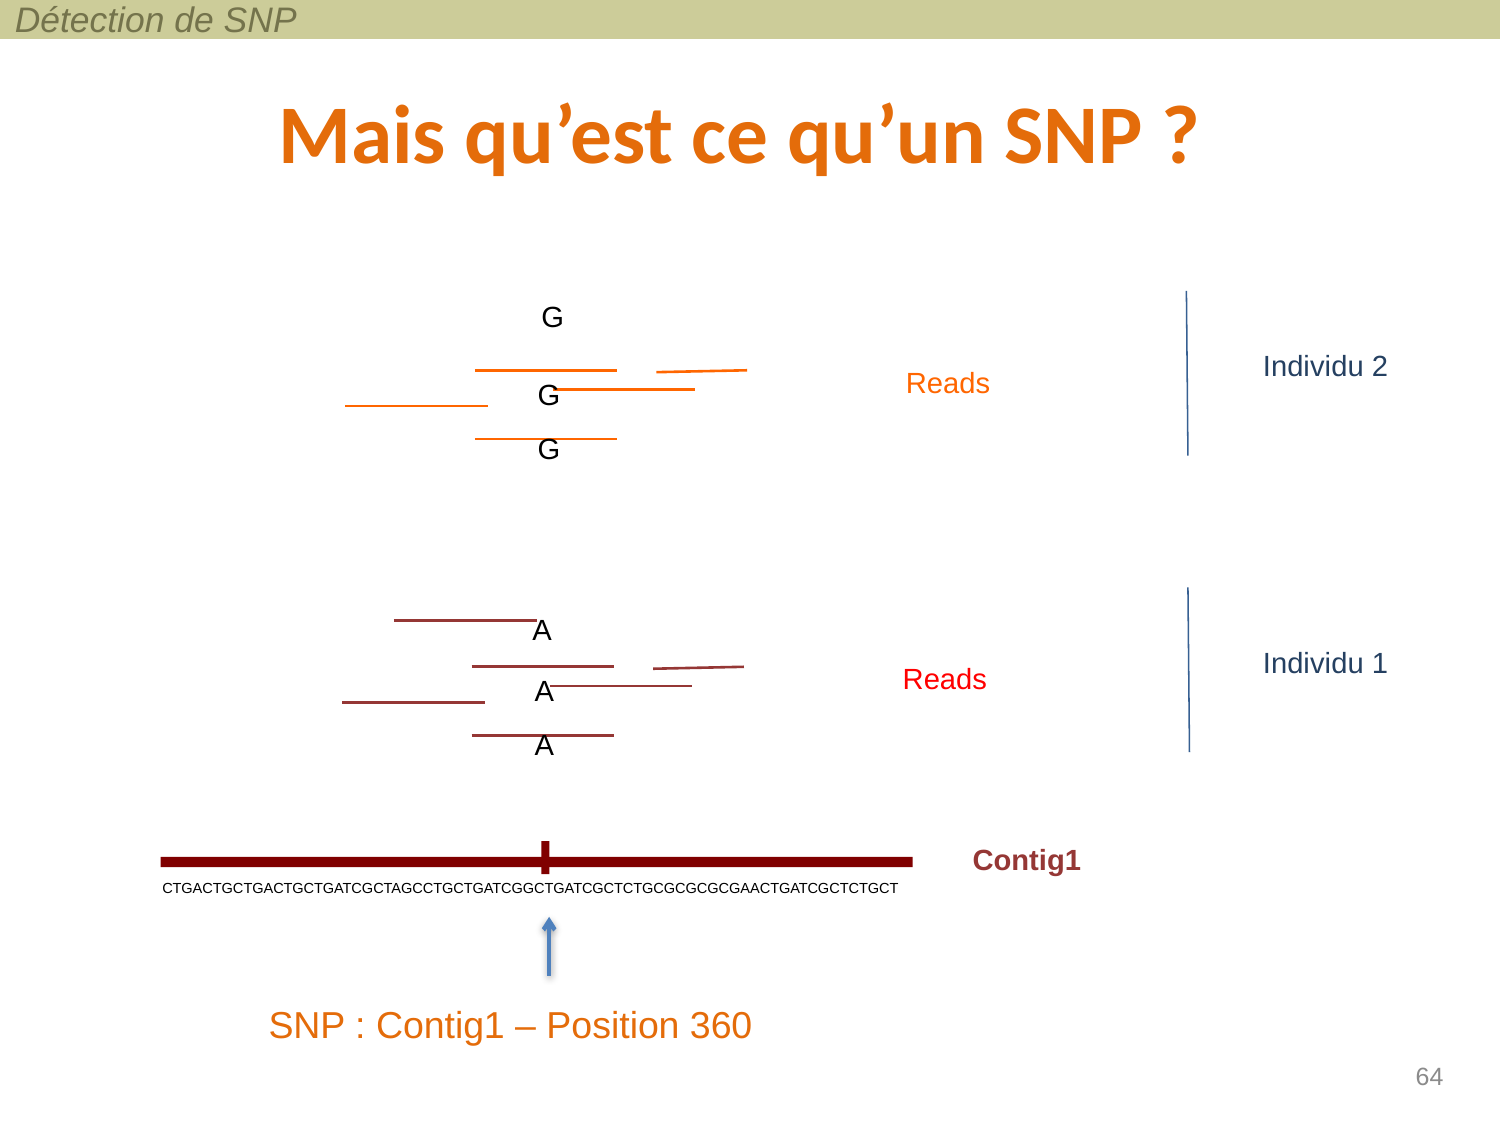

Détection de SNP
# Mais qu’est ce qu’un SNP ?
G
Individu 2
Reads
G
G
A
Individu 1
Reads
A
A
Contig1

CTGACTGCTGACTGCTGATCGCTAGCCTGCTGATCGGCTGATCGCTCTGCGCGCGCGAACTGATCGCTCTGCT
SNP : Contig1 – Position 360
64